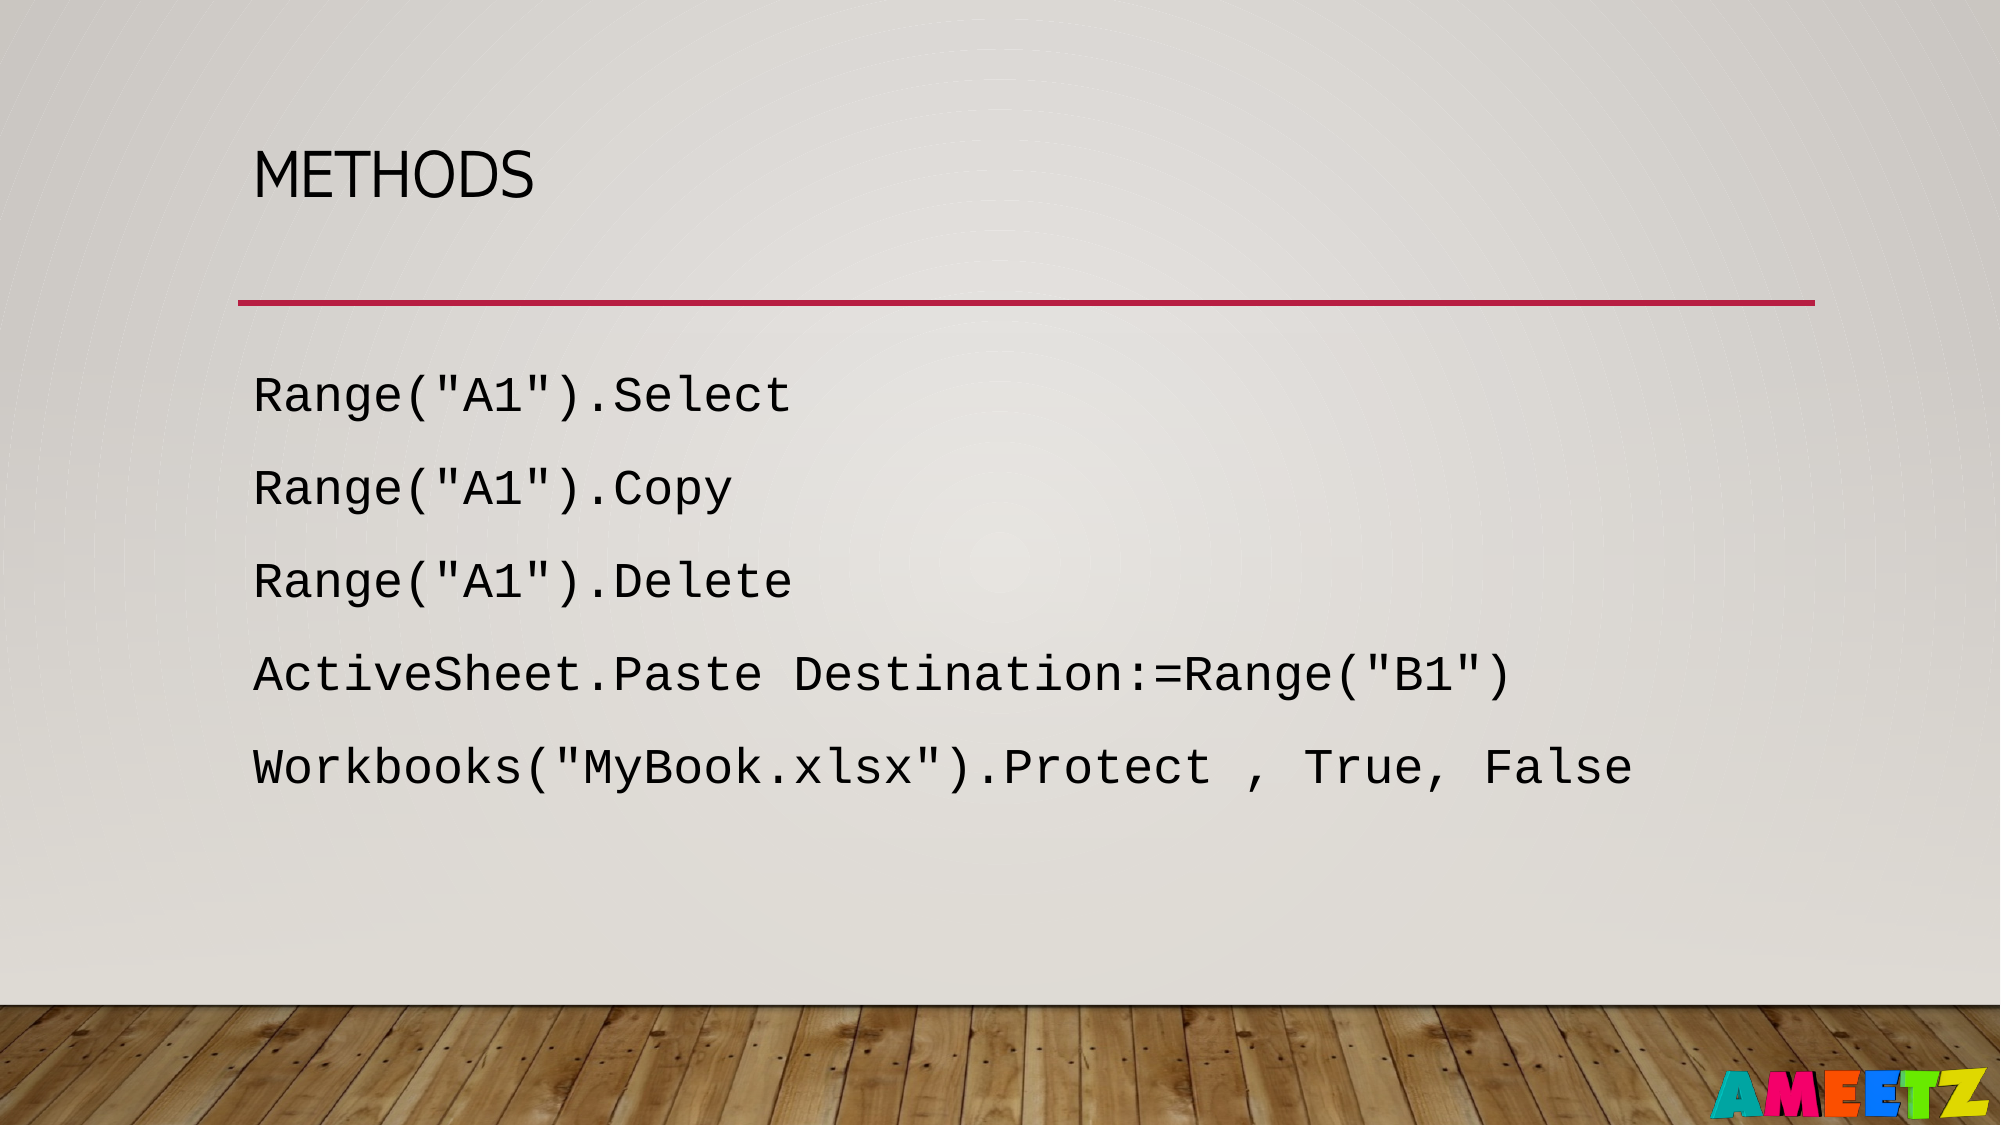

# Methods
Range("A1").Select
Range("A1").Copy
Range("A1").Delete
ActiveSheet.Paste Destination:=Range("B1")
Workbooks("MyBook.xlsx").Protect , True, False